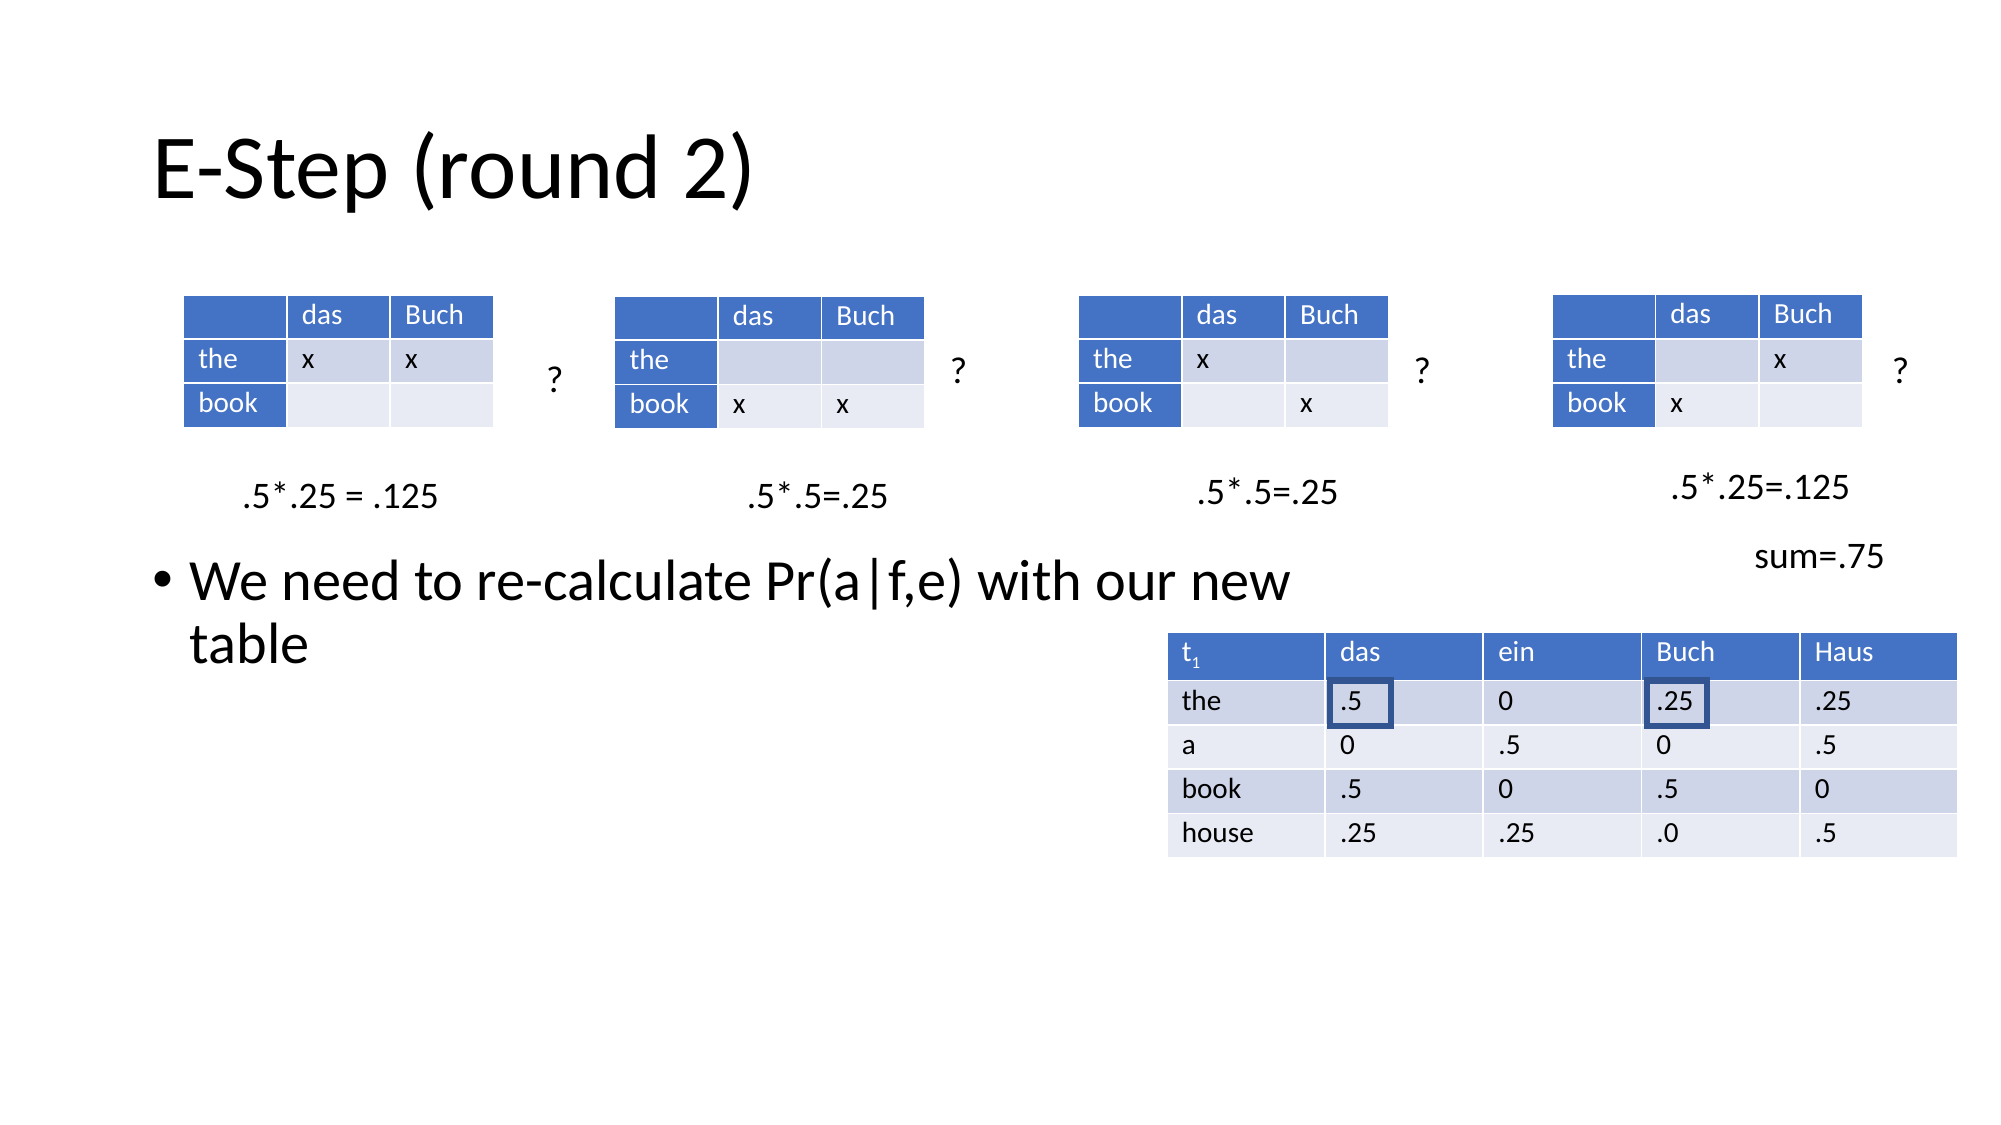

# E-Step (round 2)
|  | das | Buch |
| --- | --- | --- |
| the |  | x |
| book | x |  |
|  | das | Buch |
| --- | --- | --- |
| the | x | x |
| book |  |  |
|  | das | Buch |
| --- | --- | --- |
| the | x |  |
| book |  | x |
|  | das | Buch |
| --- | --- | --- |
| the |  |  |
| book | x | x |
?
?
?
?
.5*.25=.125
.5*.5=.25
.5*.25 = .125
.5*.5=.25
sum=.75
We need to re-calculate Pr(a|f,e) with our new table
| t1 | das | ein | Buch | Haus |
| --- | --- | --- | --- | --- |
| the | .5 | 0 | .25 | .25 |
| a | 0 | .5 | 0 | .5 |
| book | .5 | 0 | .5 | 0 |
| house | .25 | .25 | .0 | .5 |